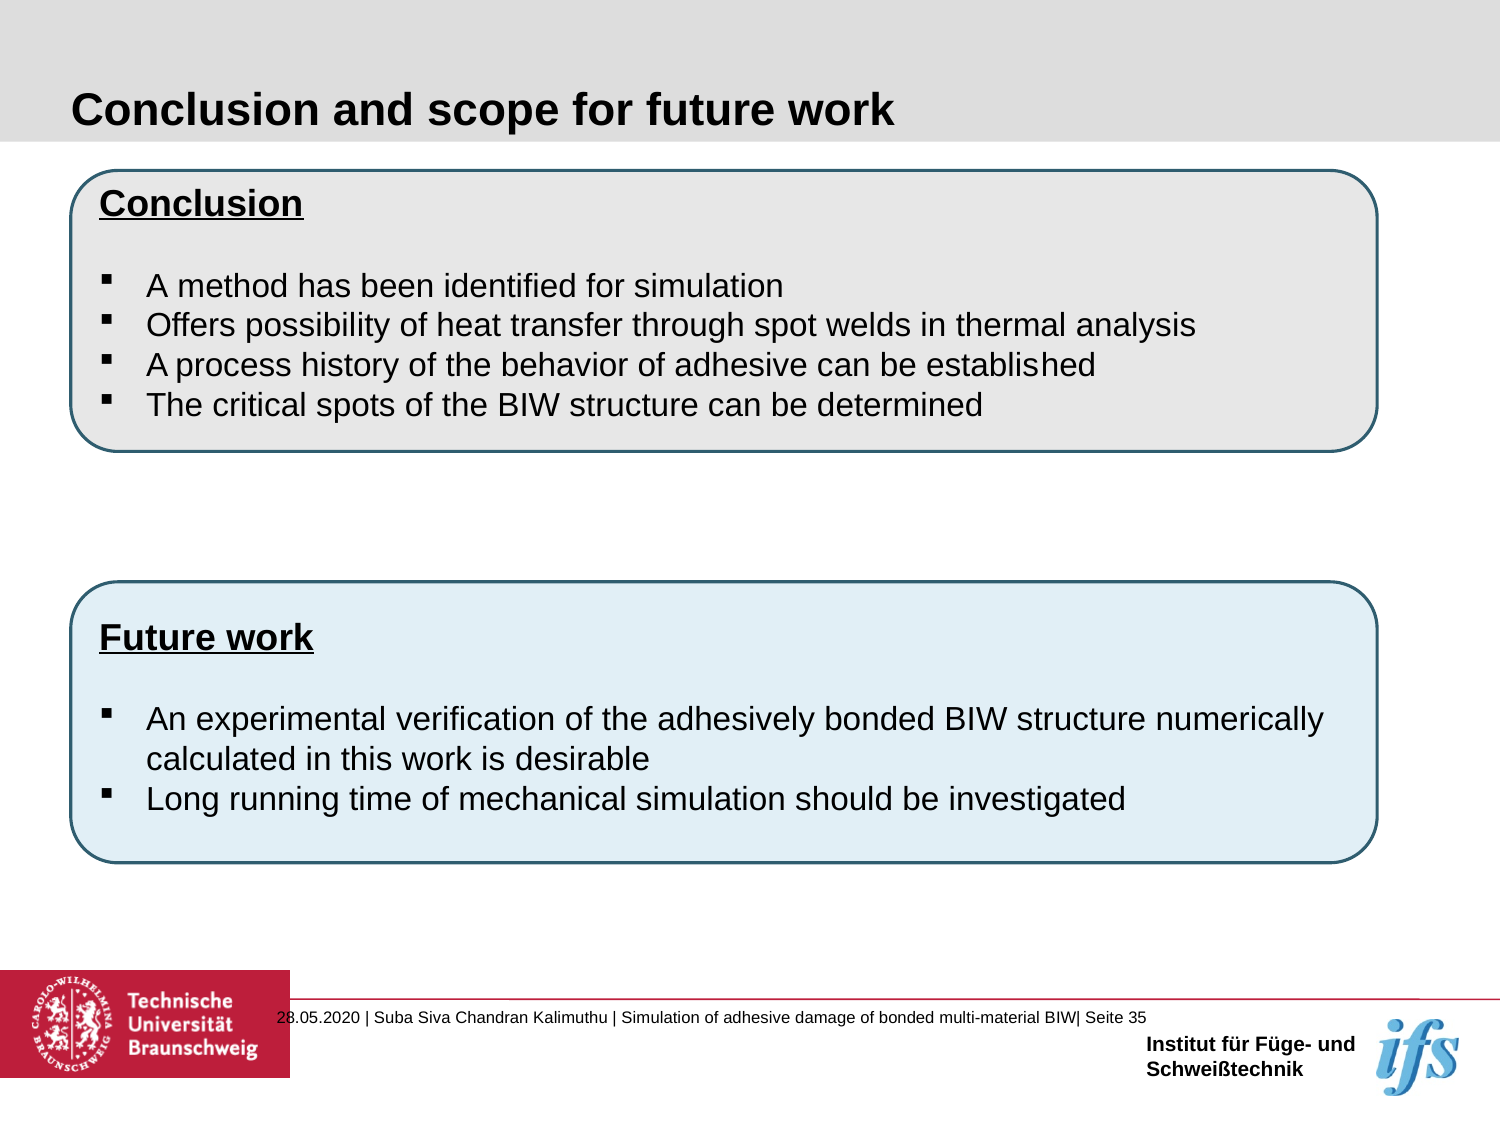

# Conclusion and scope for future work

Conclusion

A method has been identified for simulation
Offers possibility of heat transfer through spot welds in thermal analysis
A process history of the behavior of adhesive can be established
The critical spots of the BIW structure can be determined

Future work

An experimental verification of the adhesively bonded BIW structure numerically calculated in this work is desirable
Long running time of mechanical simulation should be investigated